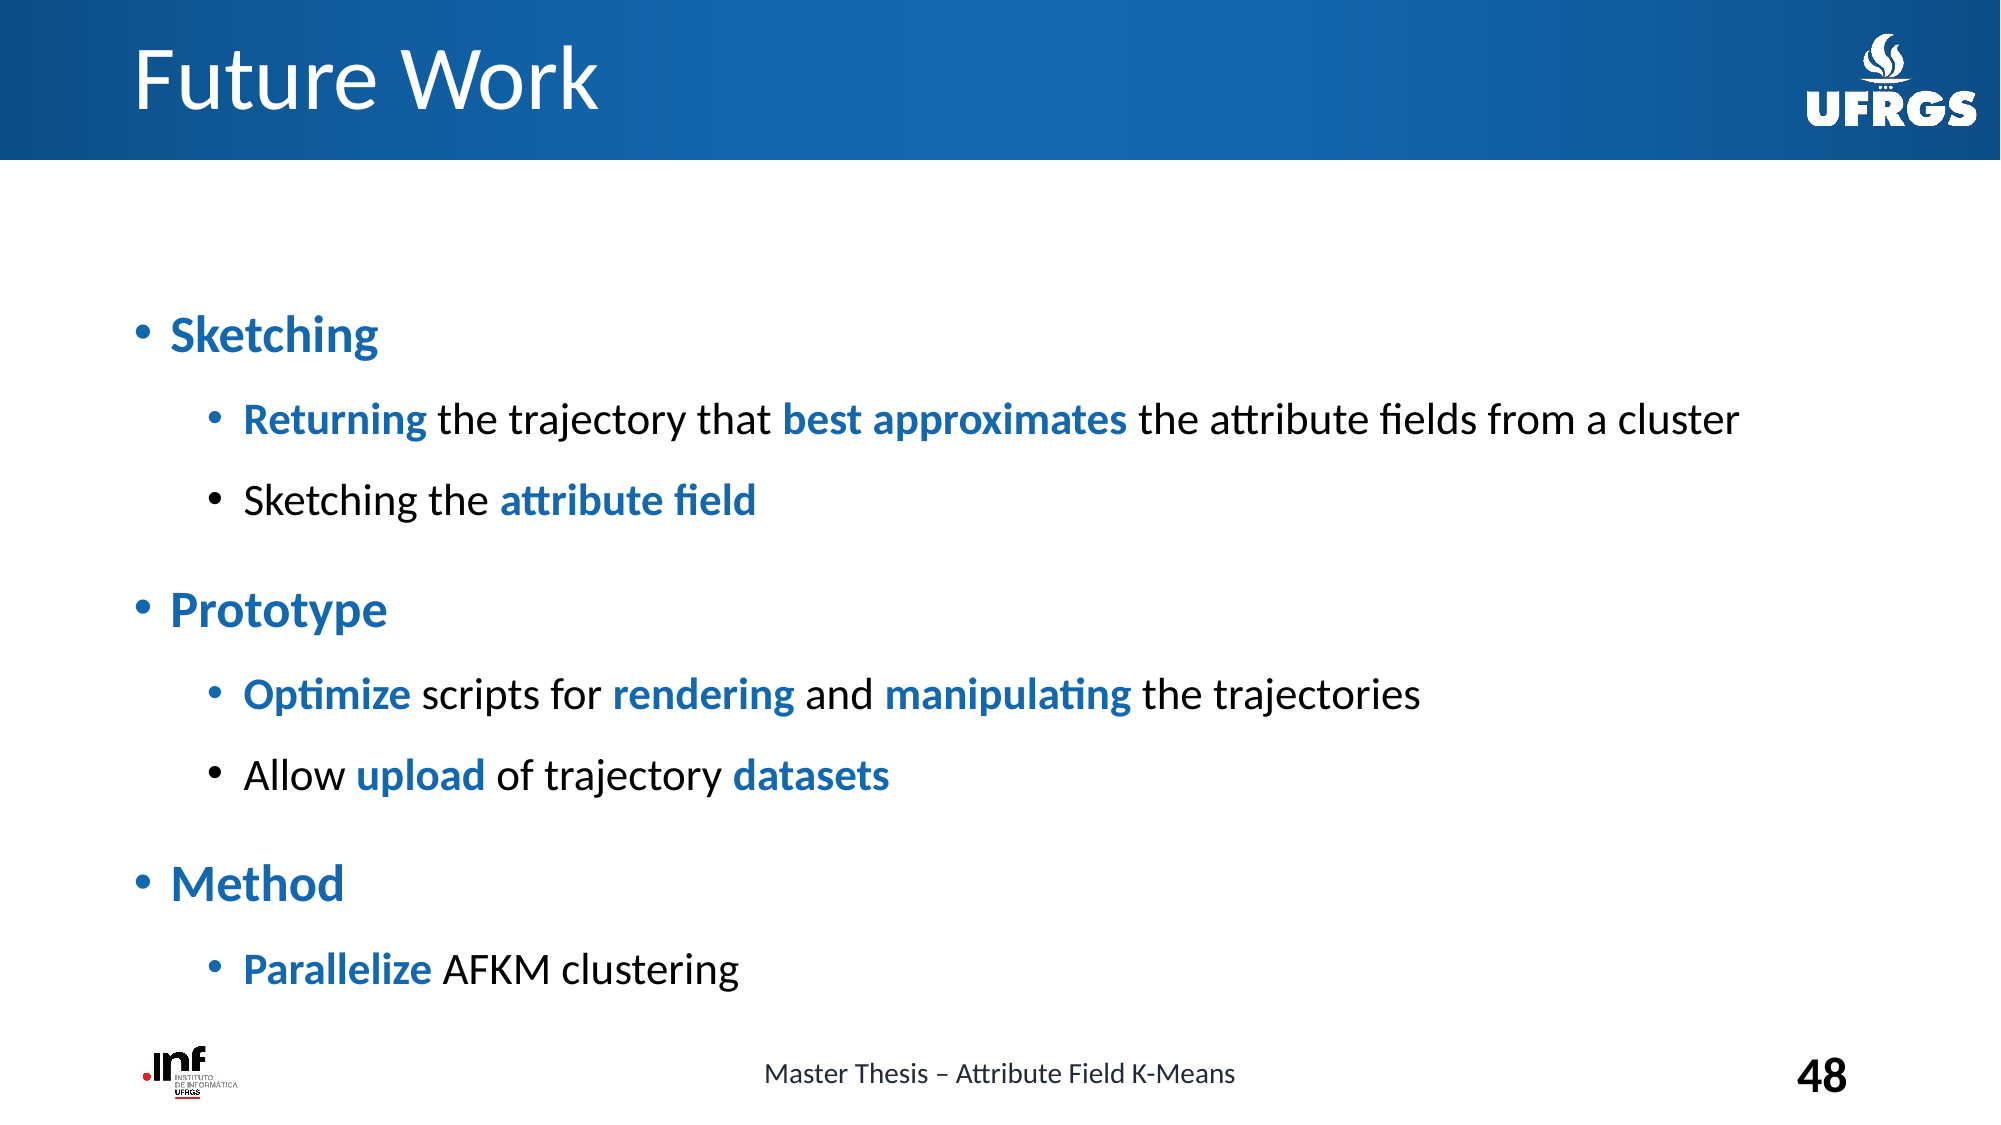

# Future Work
Sketching
Returning the trajectory that best approximates the attribute fields from a cluster
Sketching the attribute field
Prototype
Optimize scripts for rendering and manipulating the trajectories
Allow upload of trajectory datasets
Method
Parallelize AFKM clustering

48